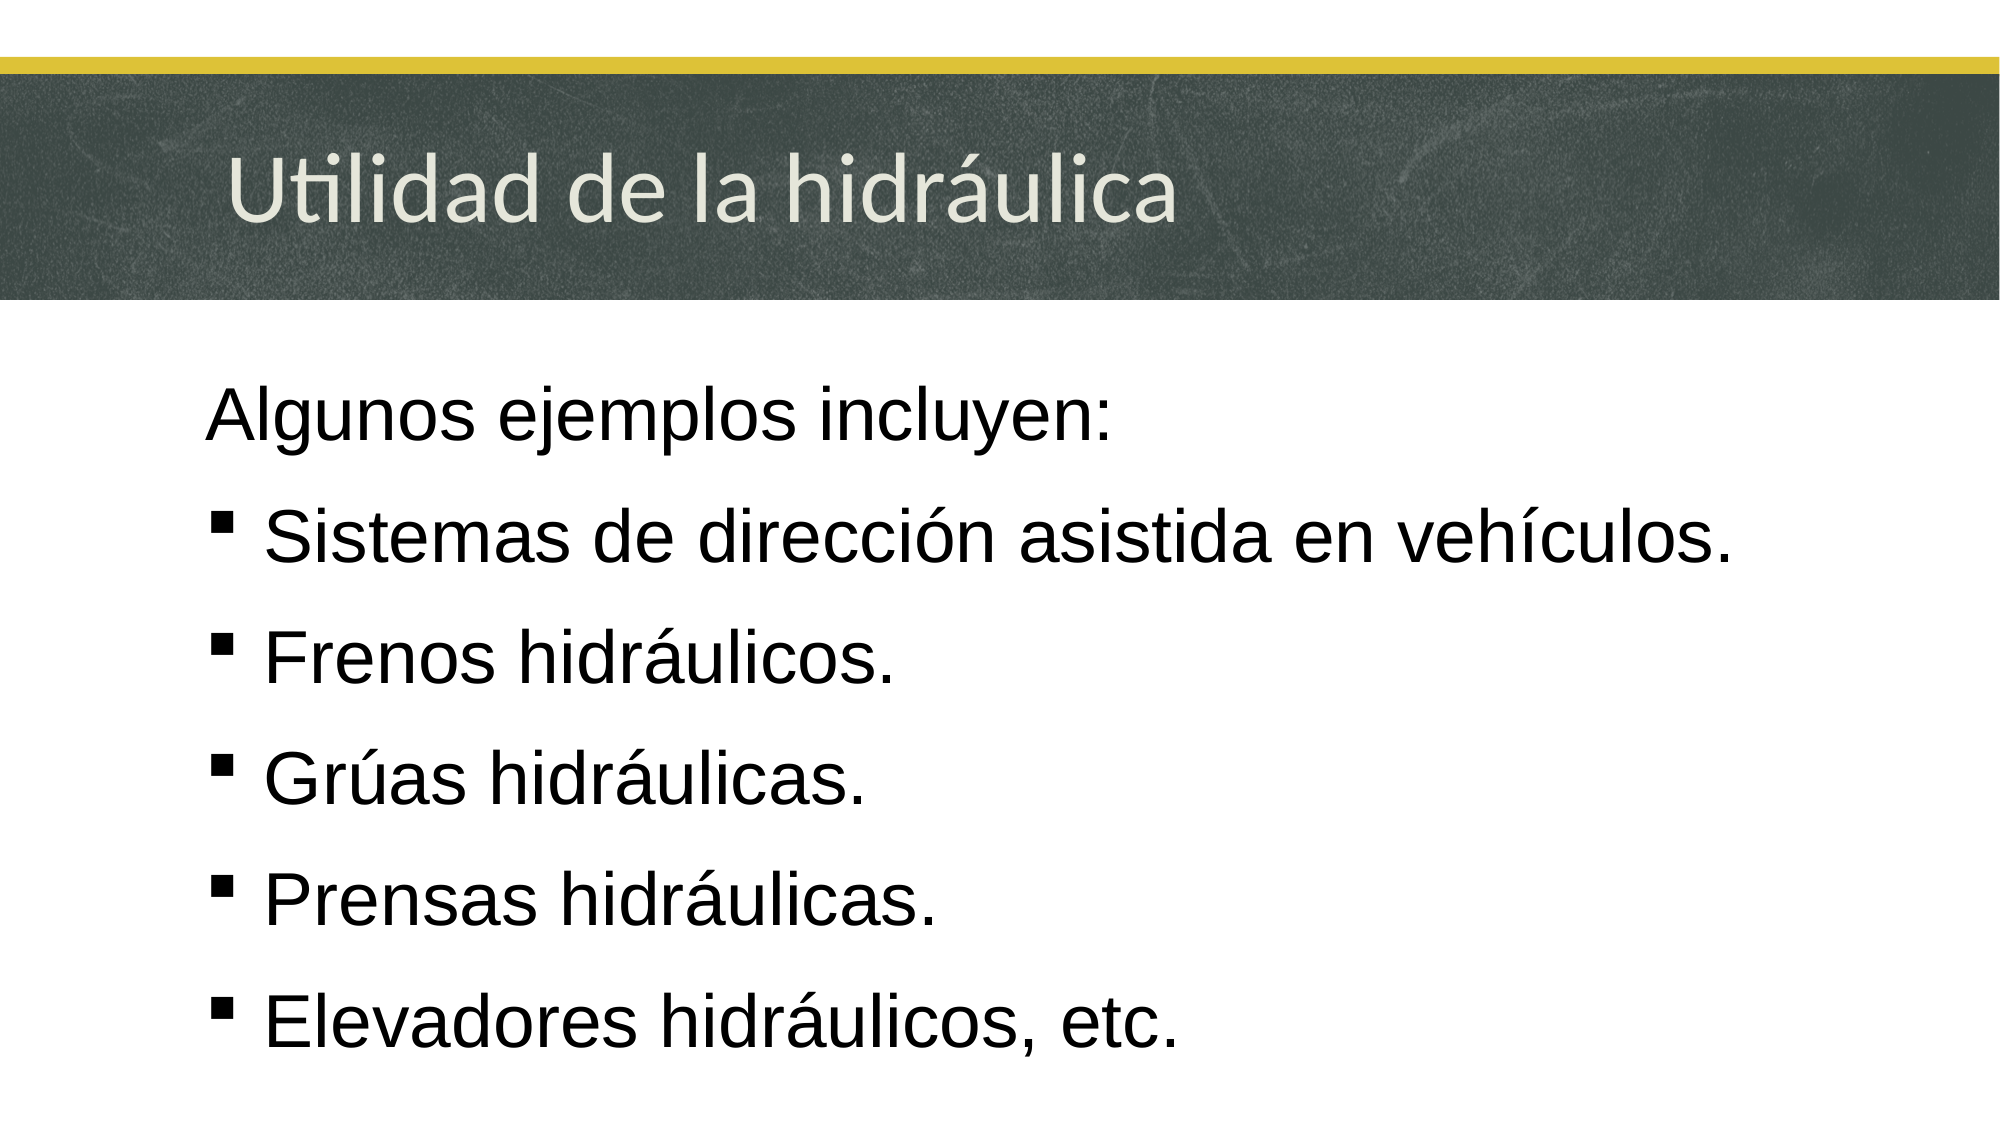

# Utilidad de la hidráulica
Algunos ejemplos incluyen:
 Sistemas de dirección asistida en vehículos.
 Frenos hidráulicos.
 Grúas hidráulicas.
 Prensas hidráulicas.
 Elevadores hidráulicos, etc.